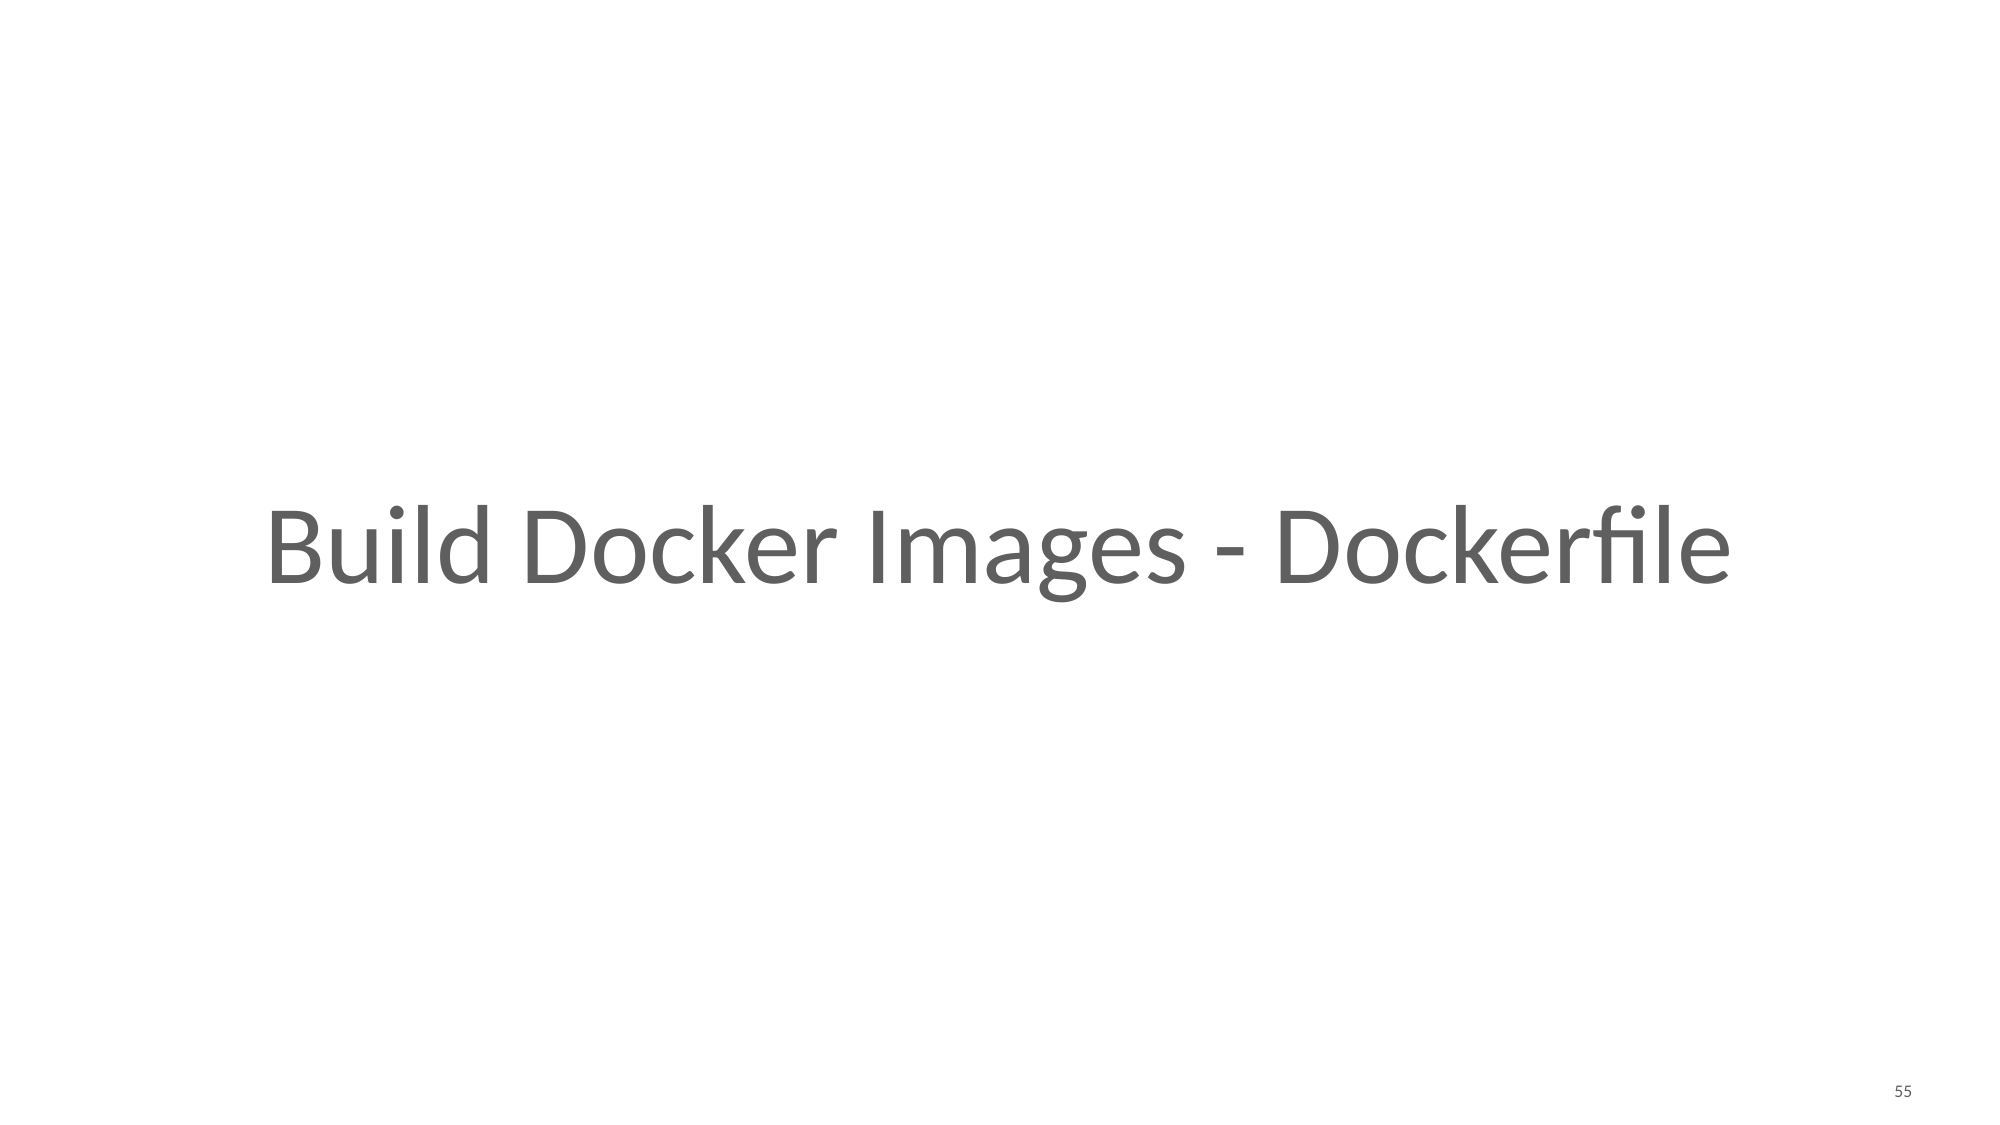

# Build Docker Images - Dockerfile
55